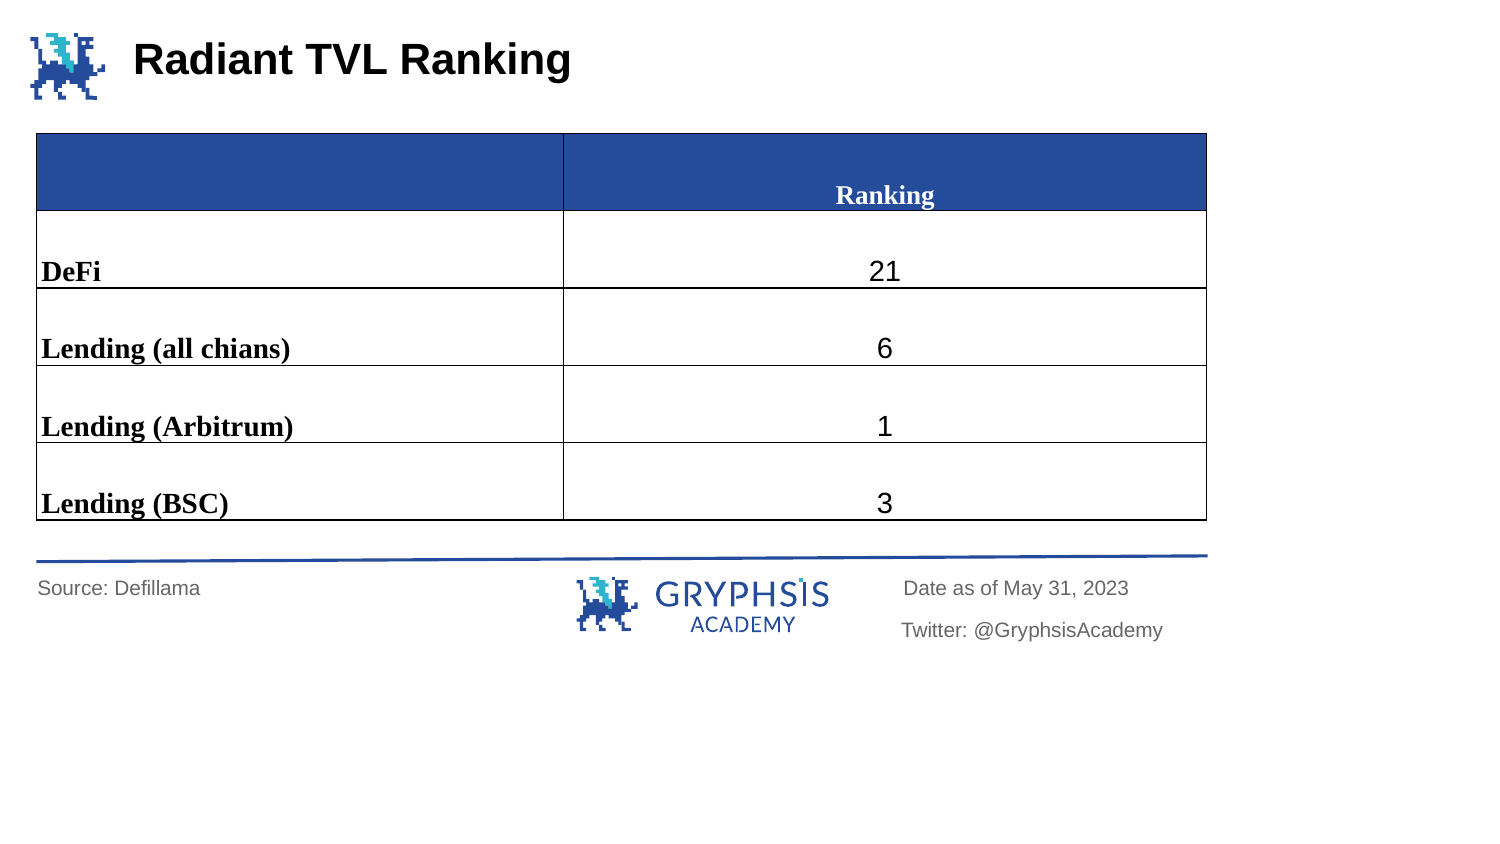

Radiant TVL Ranking

|  | Ranking |
| --- | --- |
| DeFi | 21 |
| Lending (all chians) | 6 |
| Lending (Arbitrum) | 1 |
| Lending (BSC) | 3 |
Source: Defillama
Date as of May 31, 2023

Twitter: @GryphsisAcademy